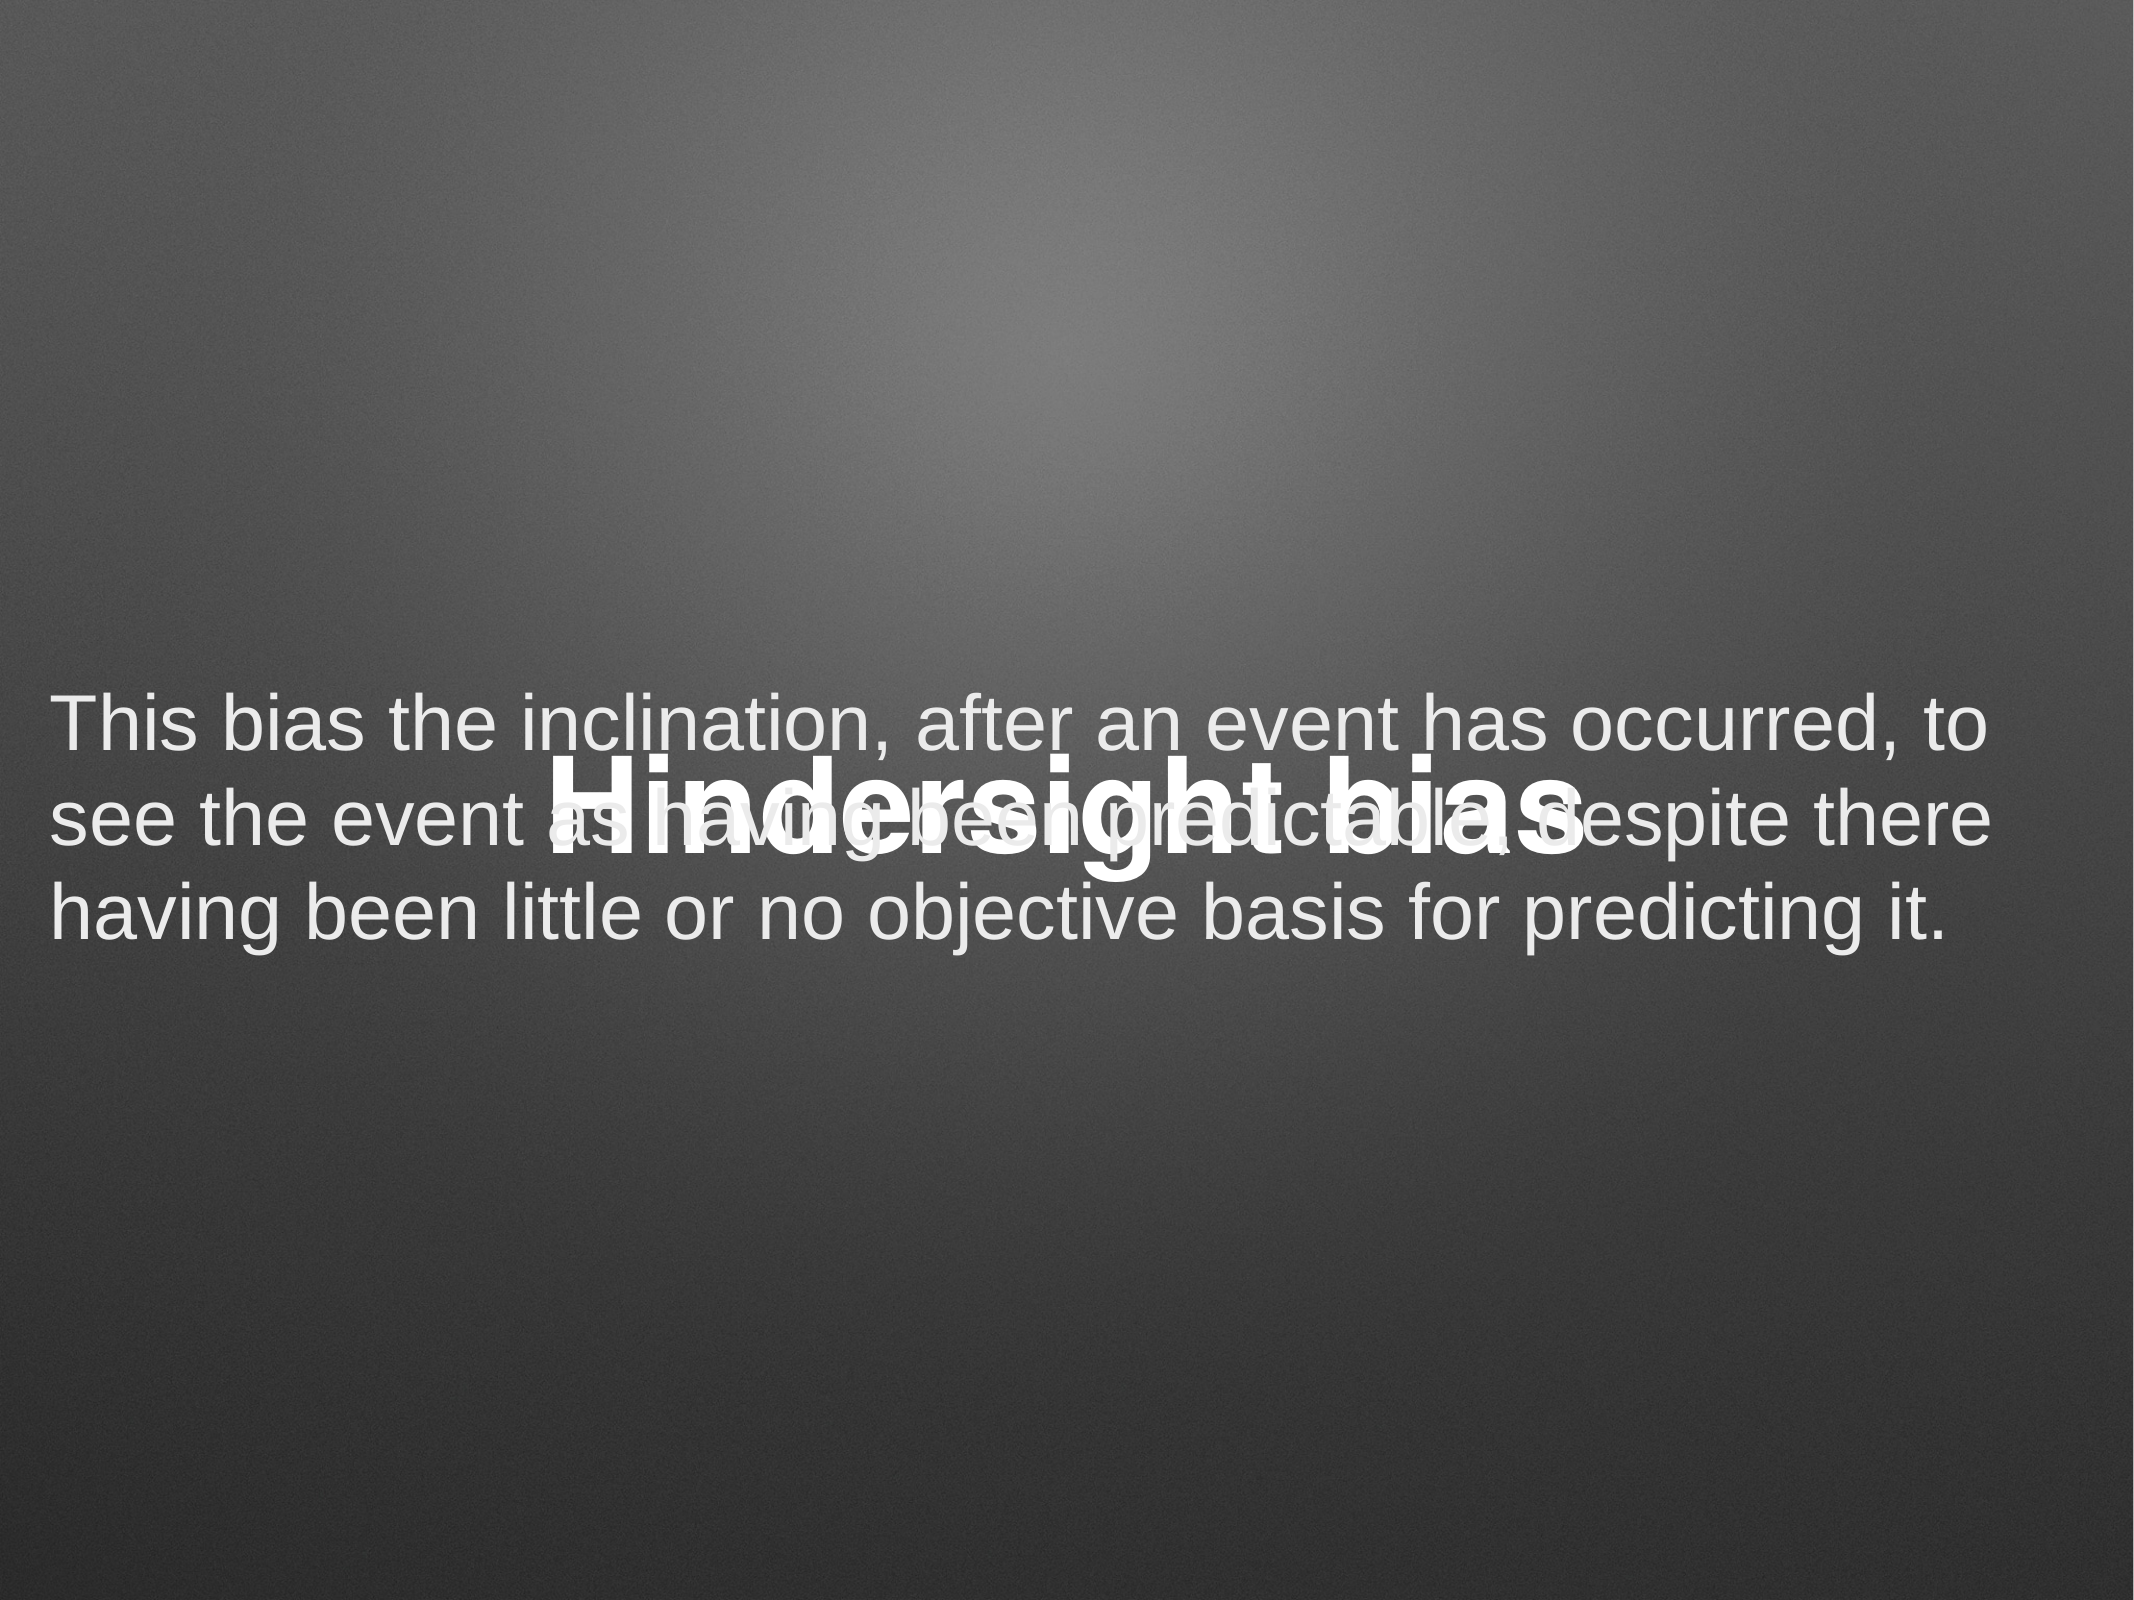

# Hindersight bias
This bias the inclination, after an event has occurred, to see the event as having been predictable, despite there having been little or no objective basis for predicting it.